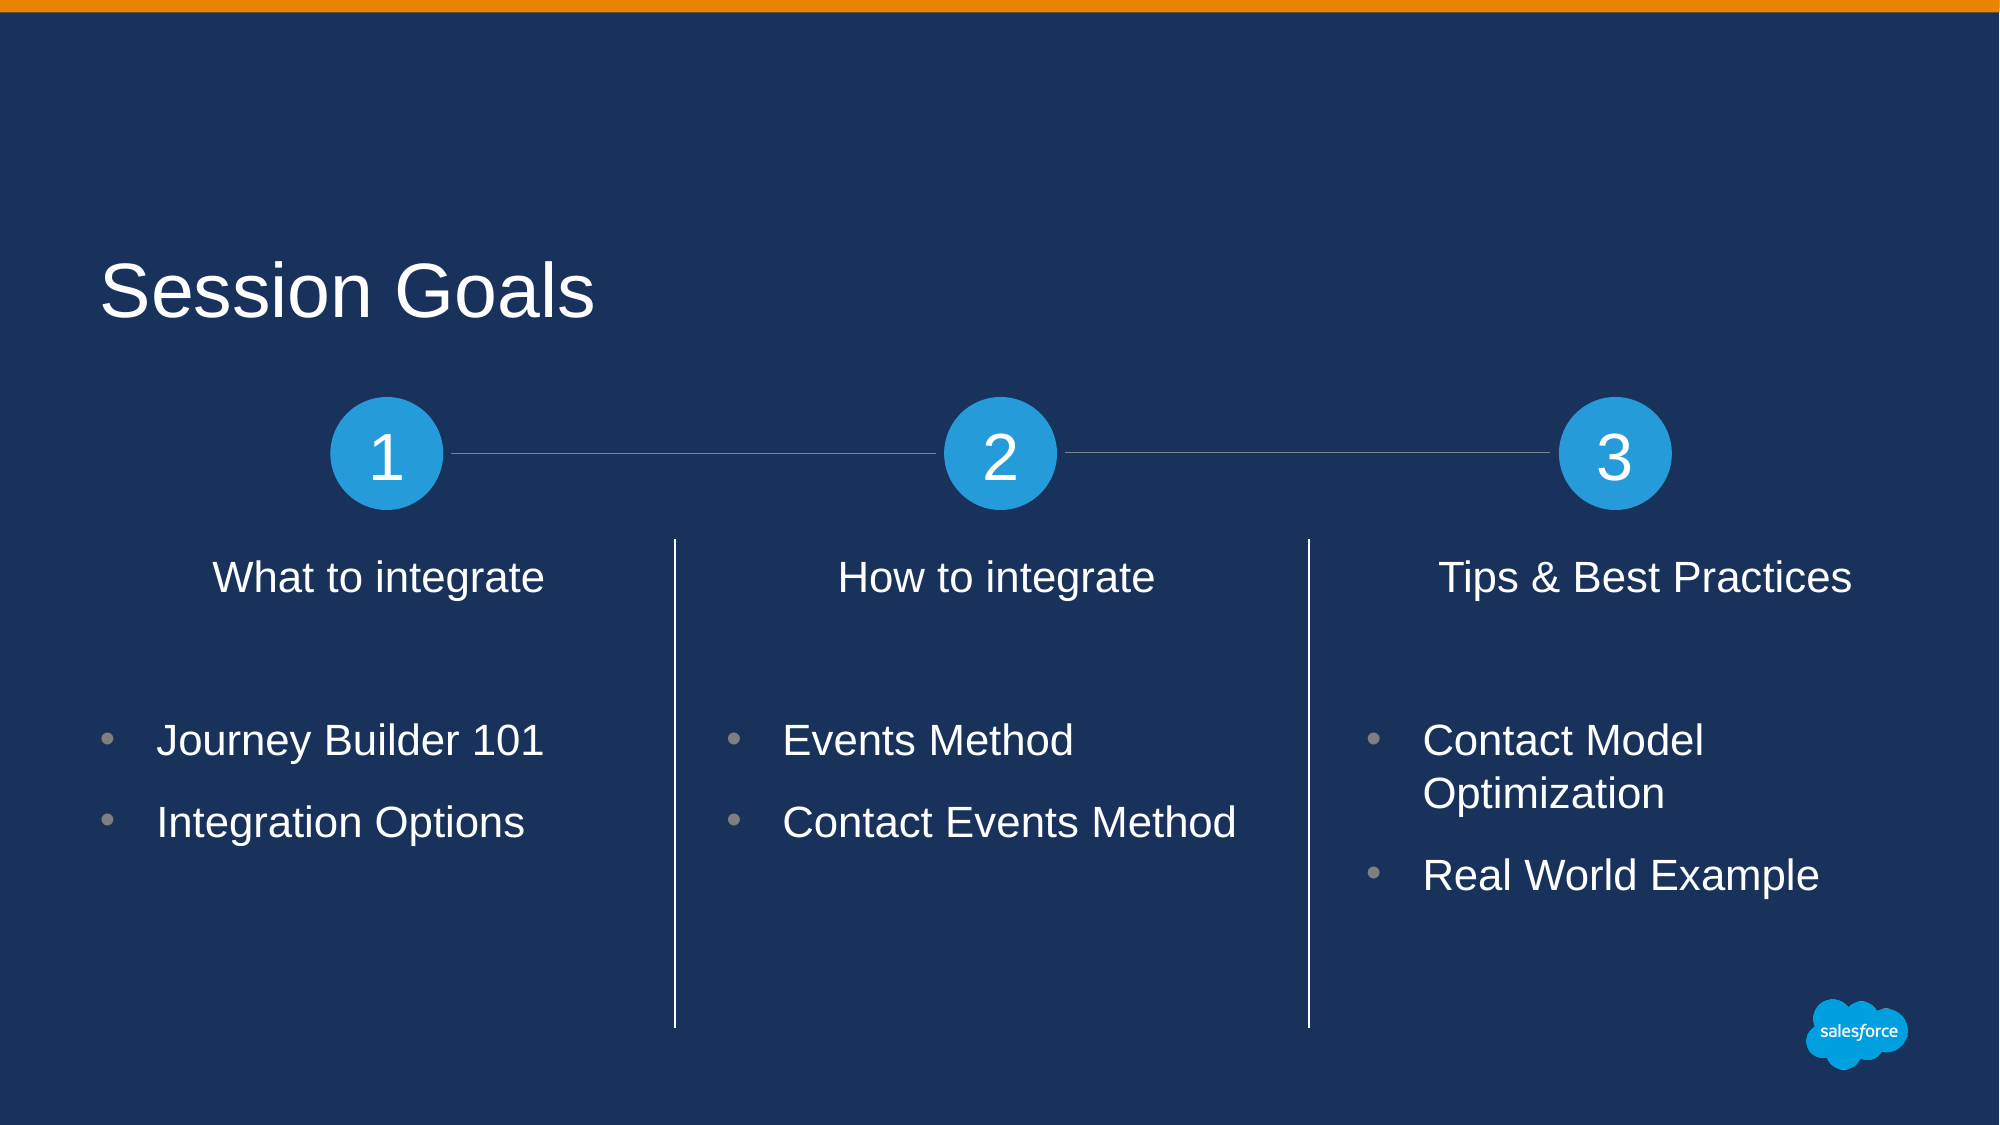

# Session Goals
1
2
3
How to integrate

Events Method
Contact Events Method
Tips & Best Practices

Contact Model Optimization
Real World Example

What to integrate

Journey Builder 101
Integration Options